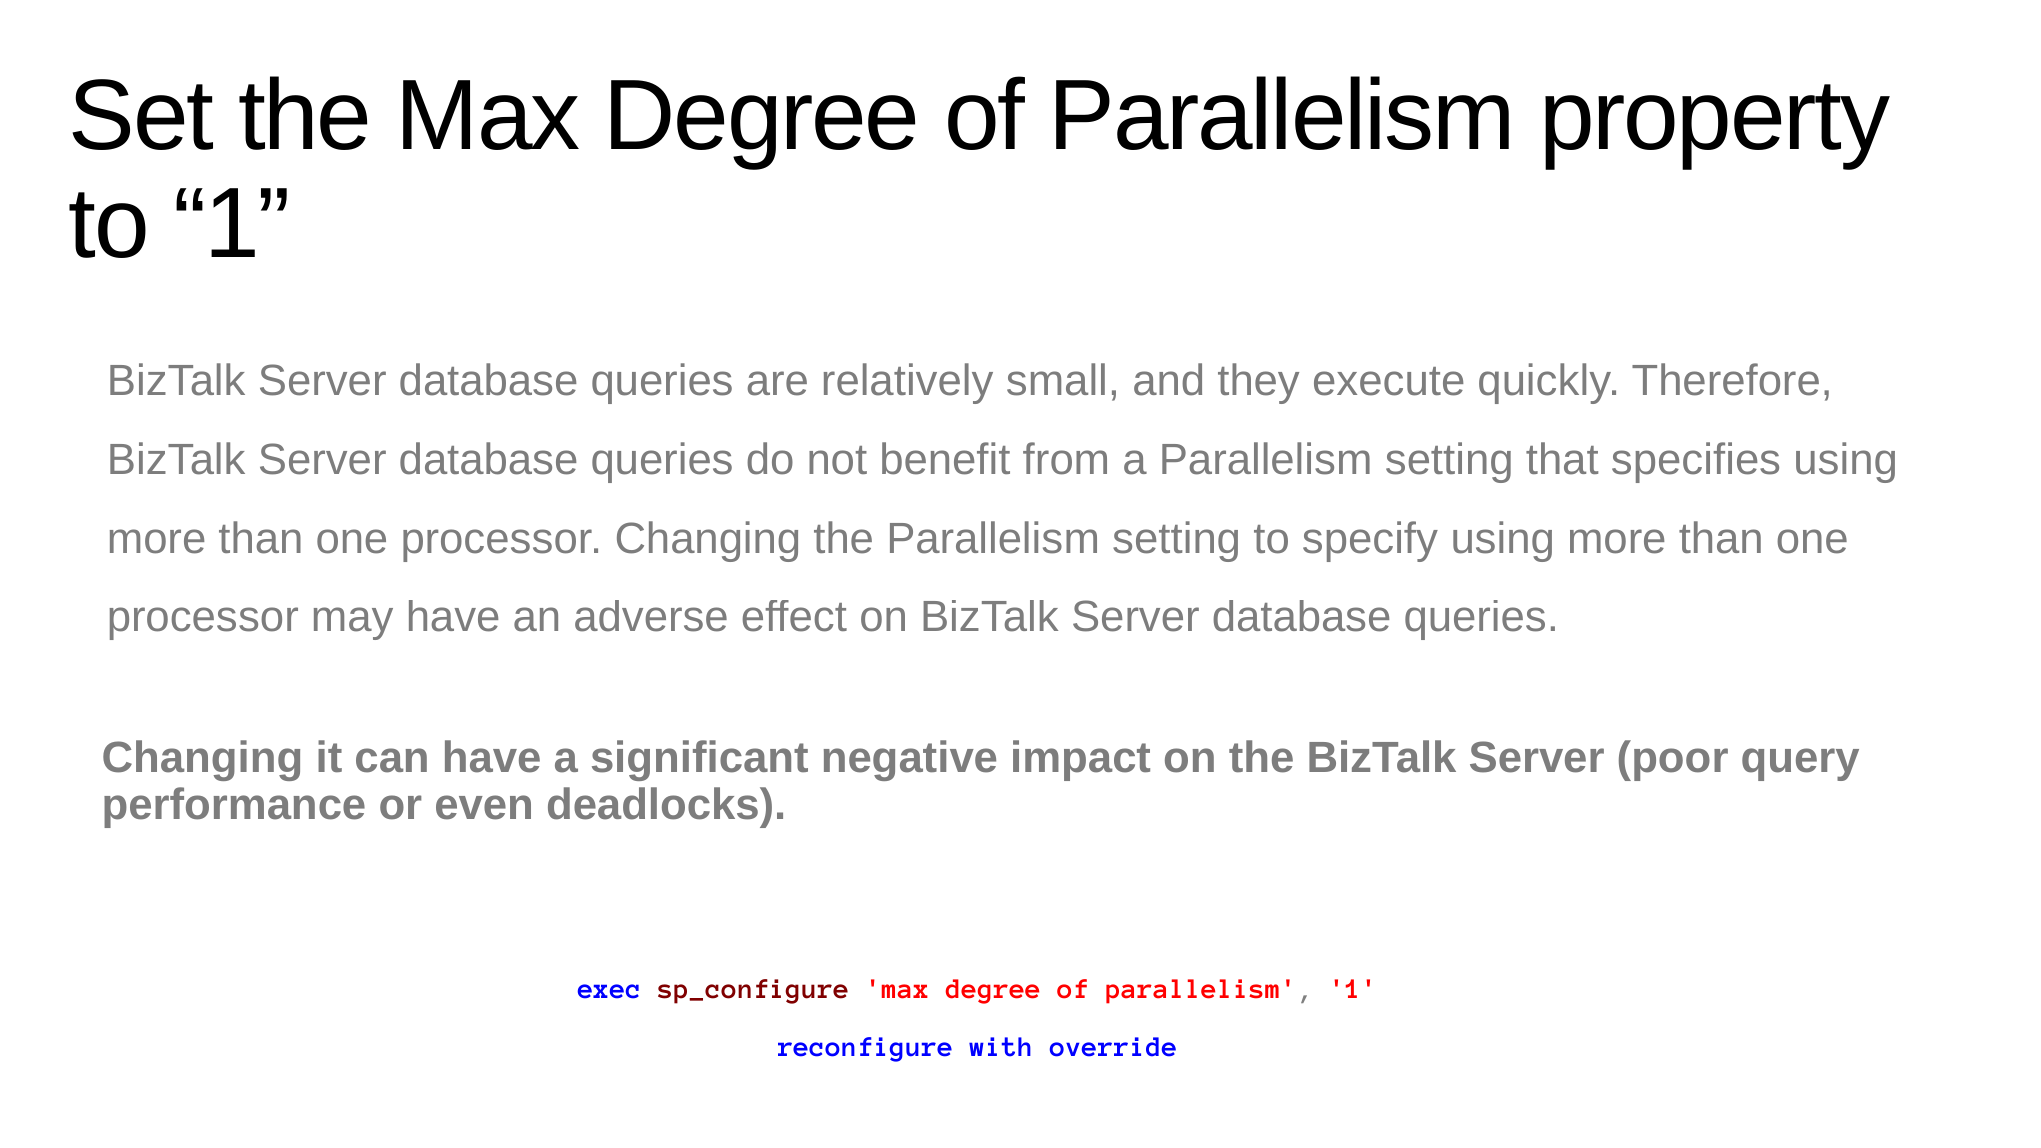

# Set the Max Degree of Parallelism property to “1”
BizTalk Server database queries are relatively small, and they execute quickly. Therefore, BizTalk Server database queries do not benefit from a Parallelism setting that specifies using more than one processor. Changing the Parallelism setting to specify using more than one processor may have an adverse effect on BizTalk Server database queries.

Changing it can have a significant negative impact on the BizTalk Server (poor query performance or even deadlocks).
exec sp_configure 'max degree of parallelism', '1'
reconfigure with override